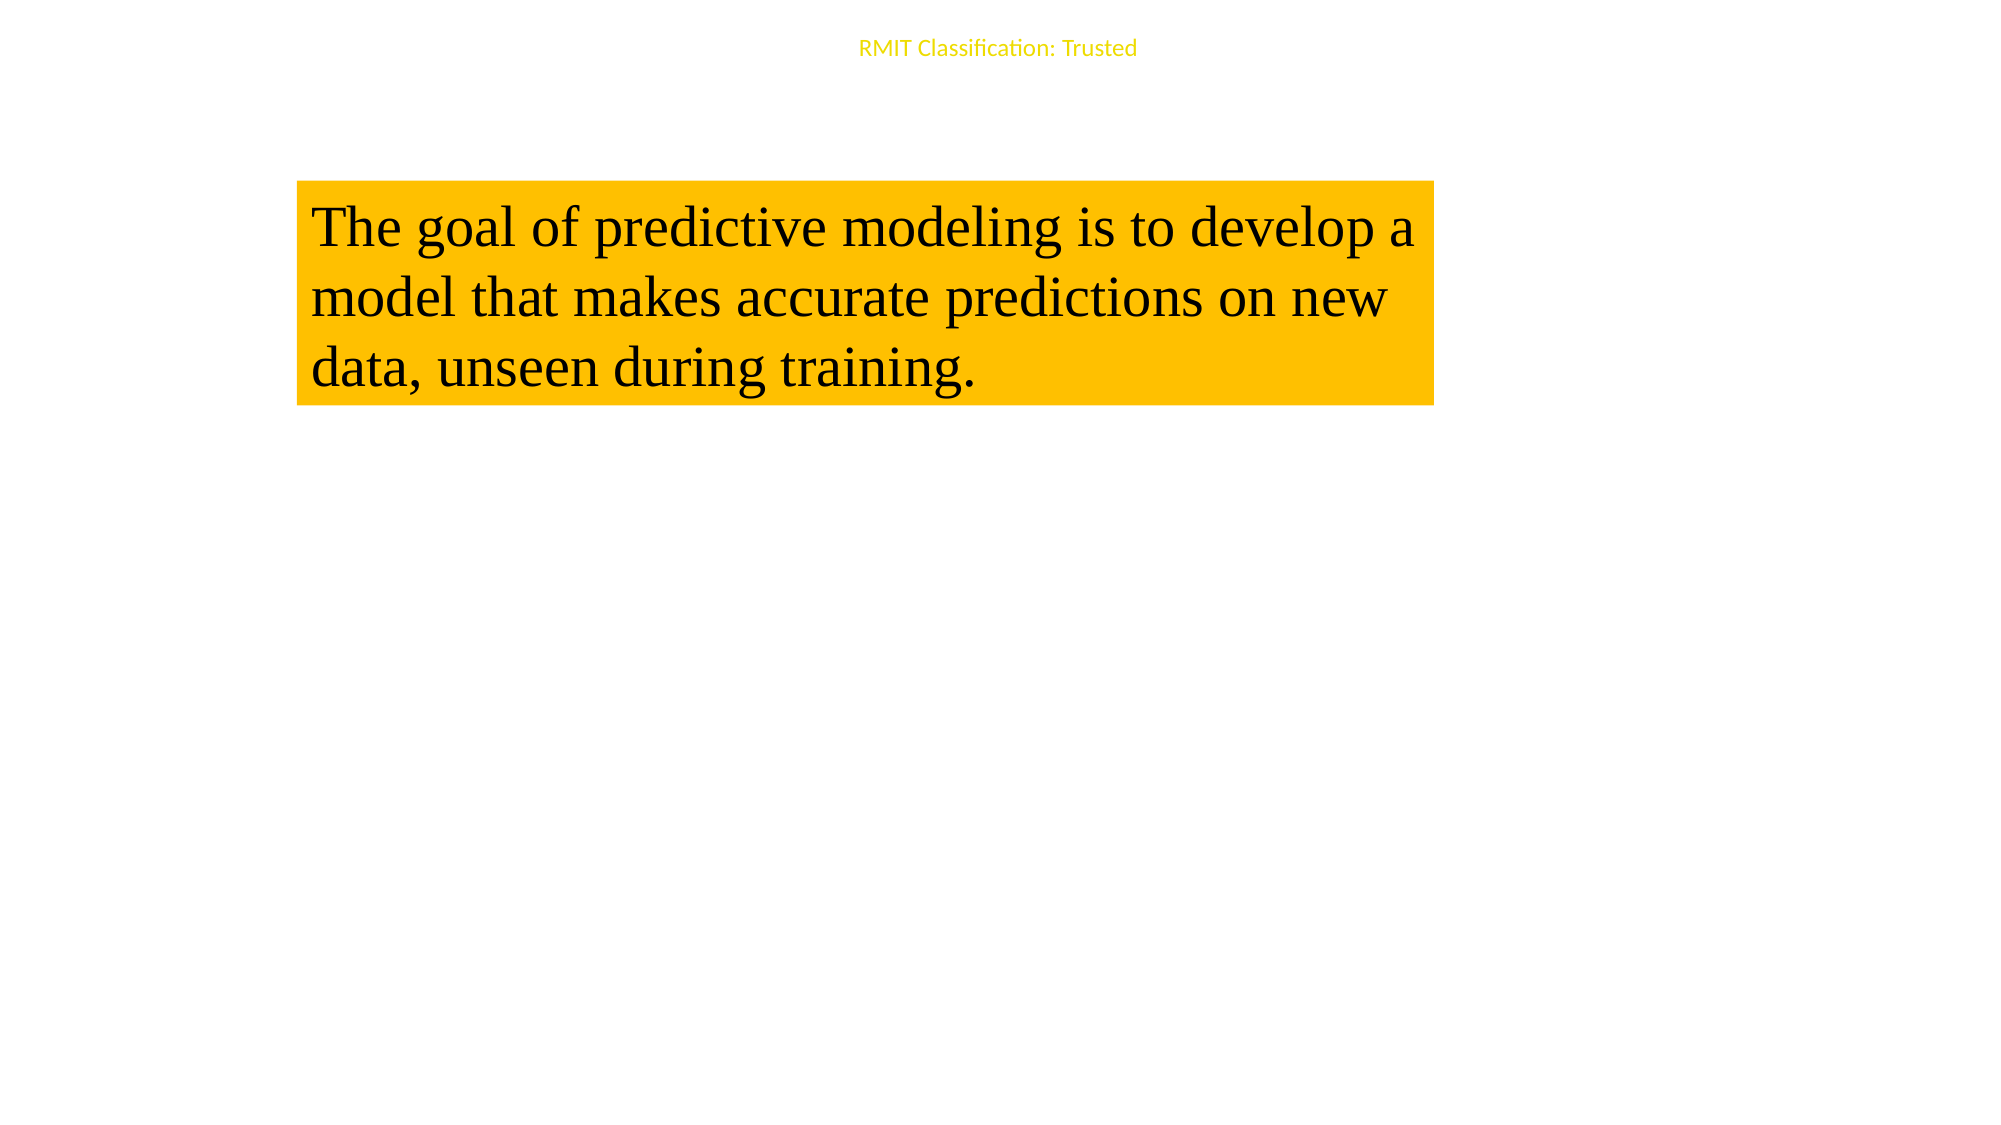

The goal of predictive modeling is to develop a model that makes accurate predictions on new data, unseen during training.